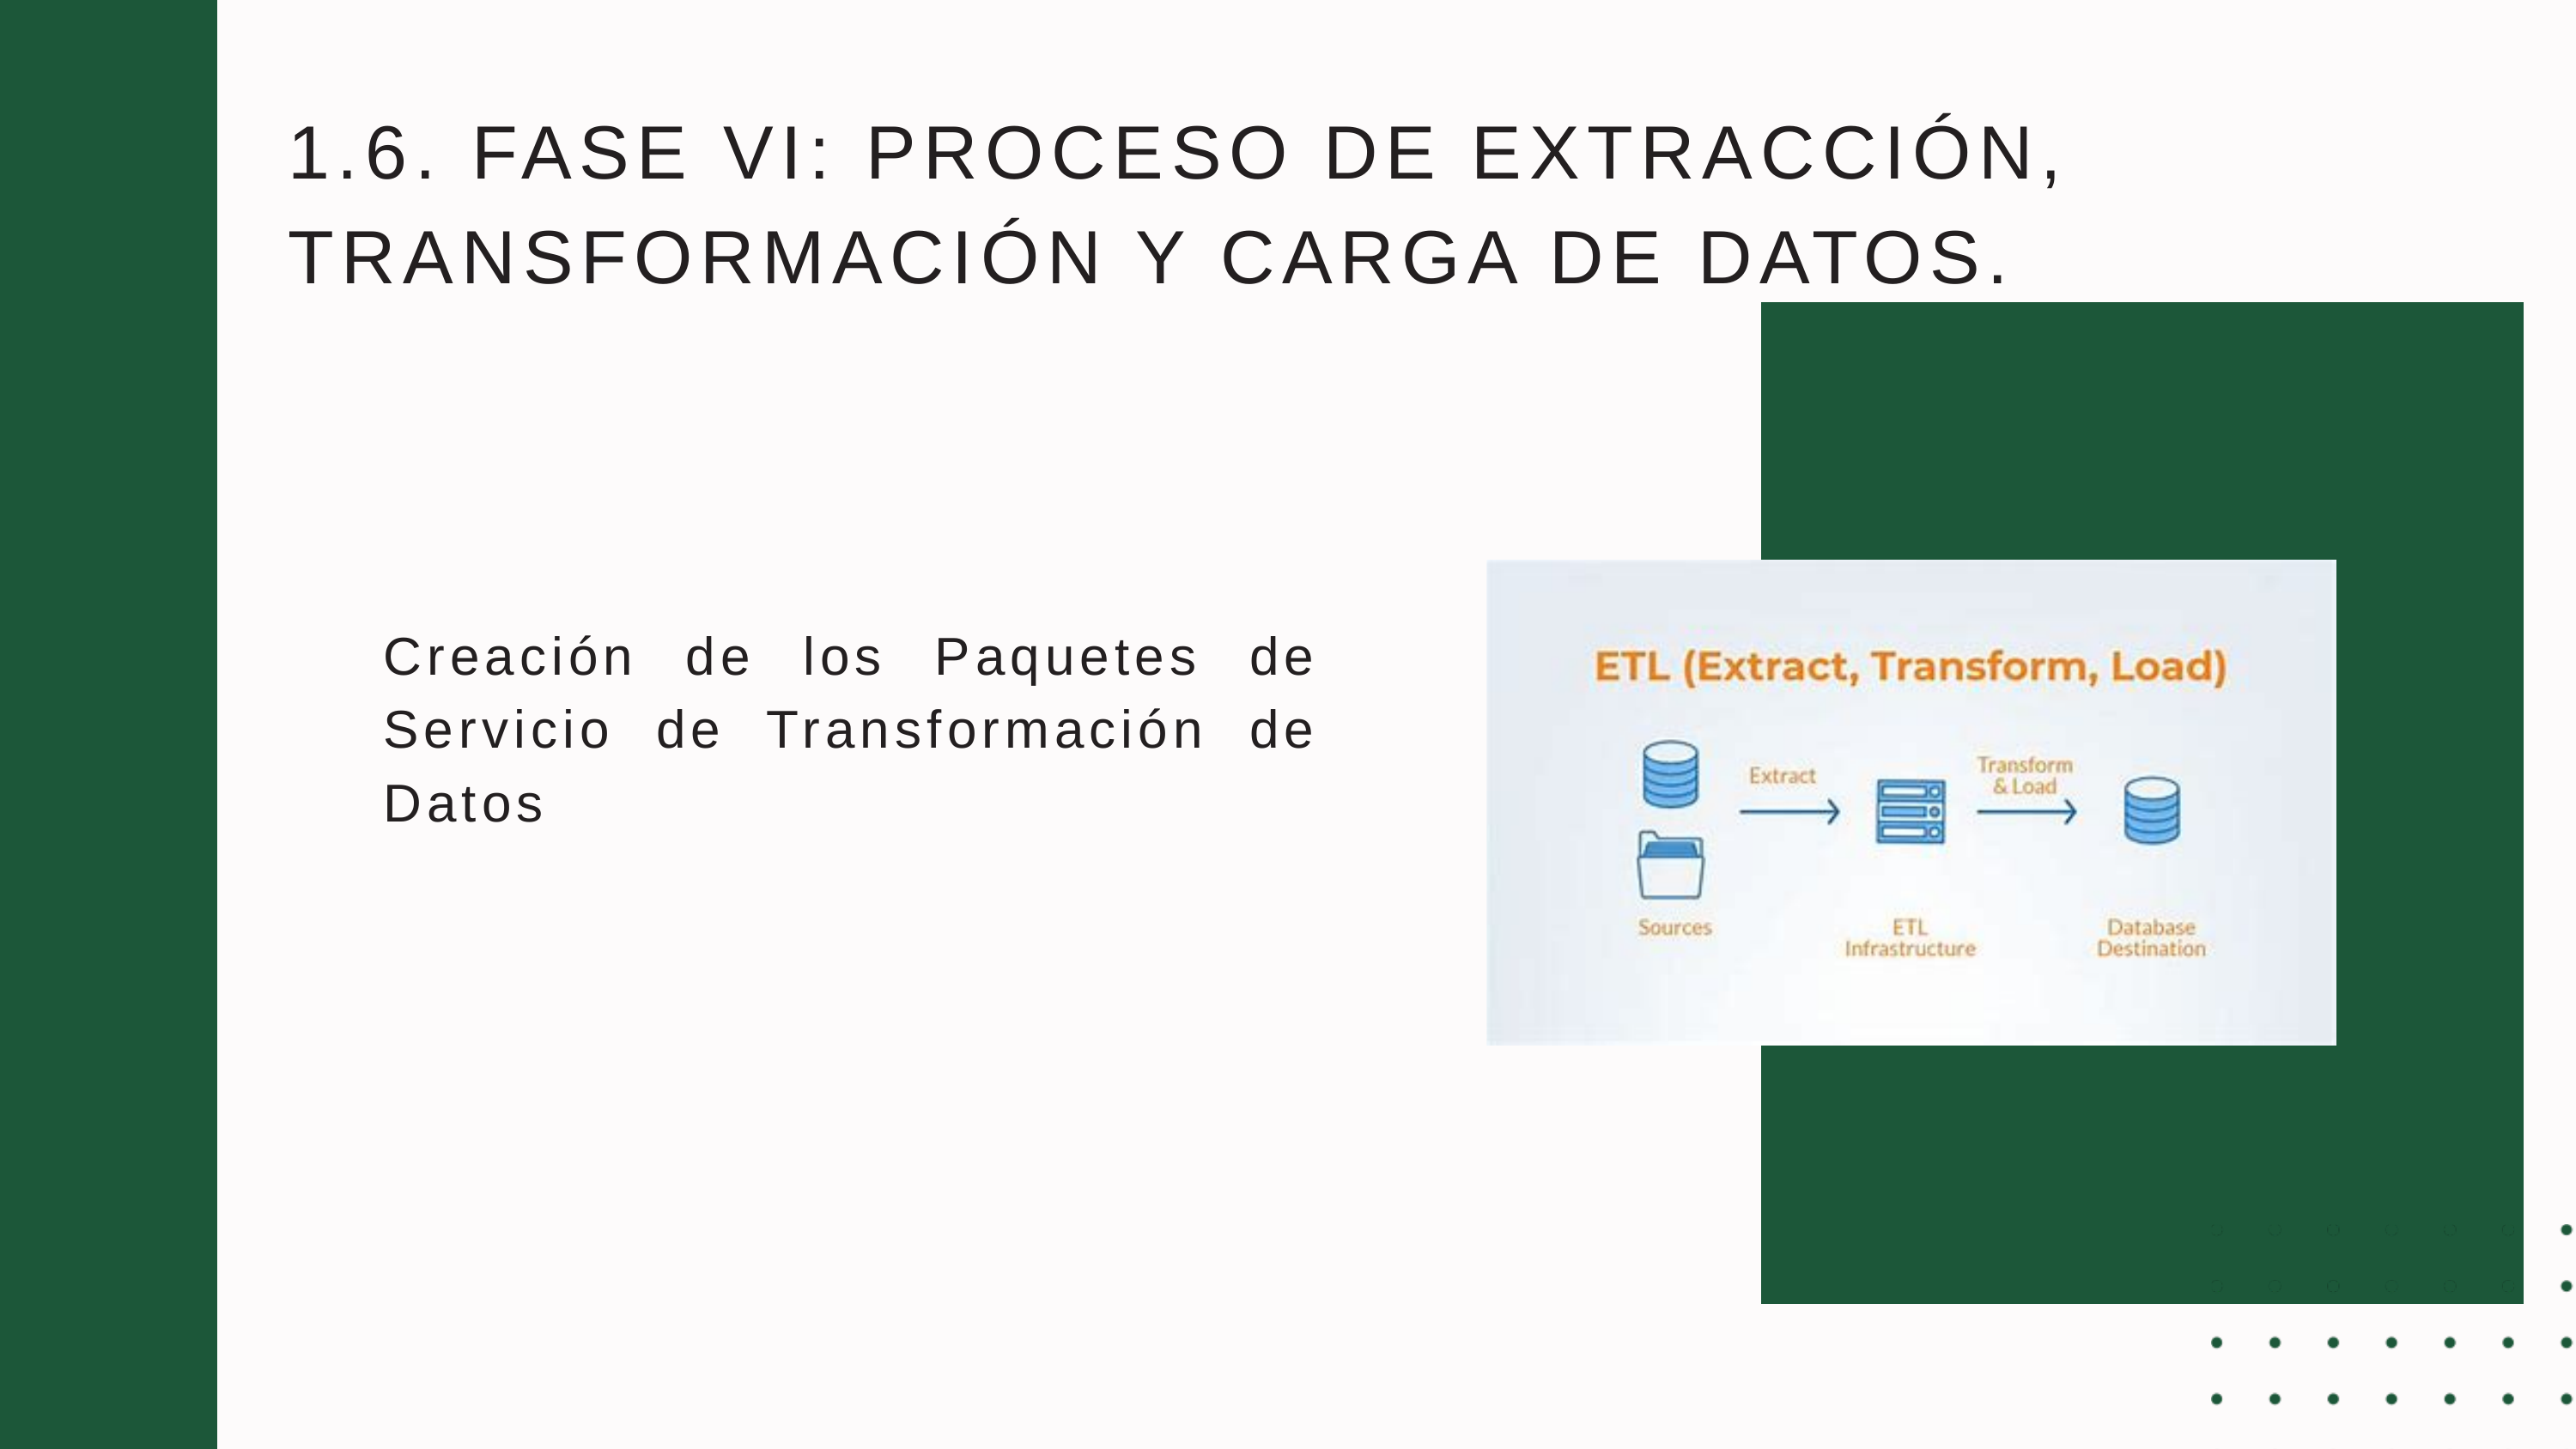

1.6. FASE VI: PROCESO DE EXTRACCIÓN, TRANSFORMACIÓN Y CARGA DE DATOS.

Creación de los Paquetes de Servicio de Transformación de Datos